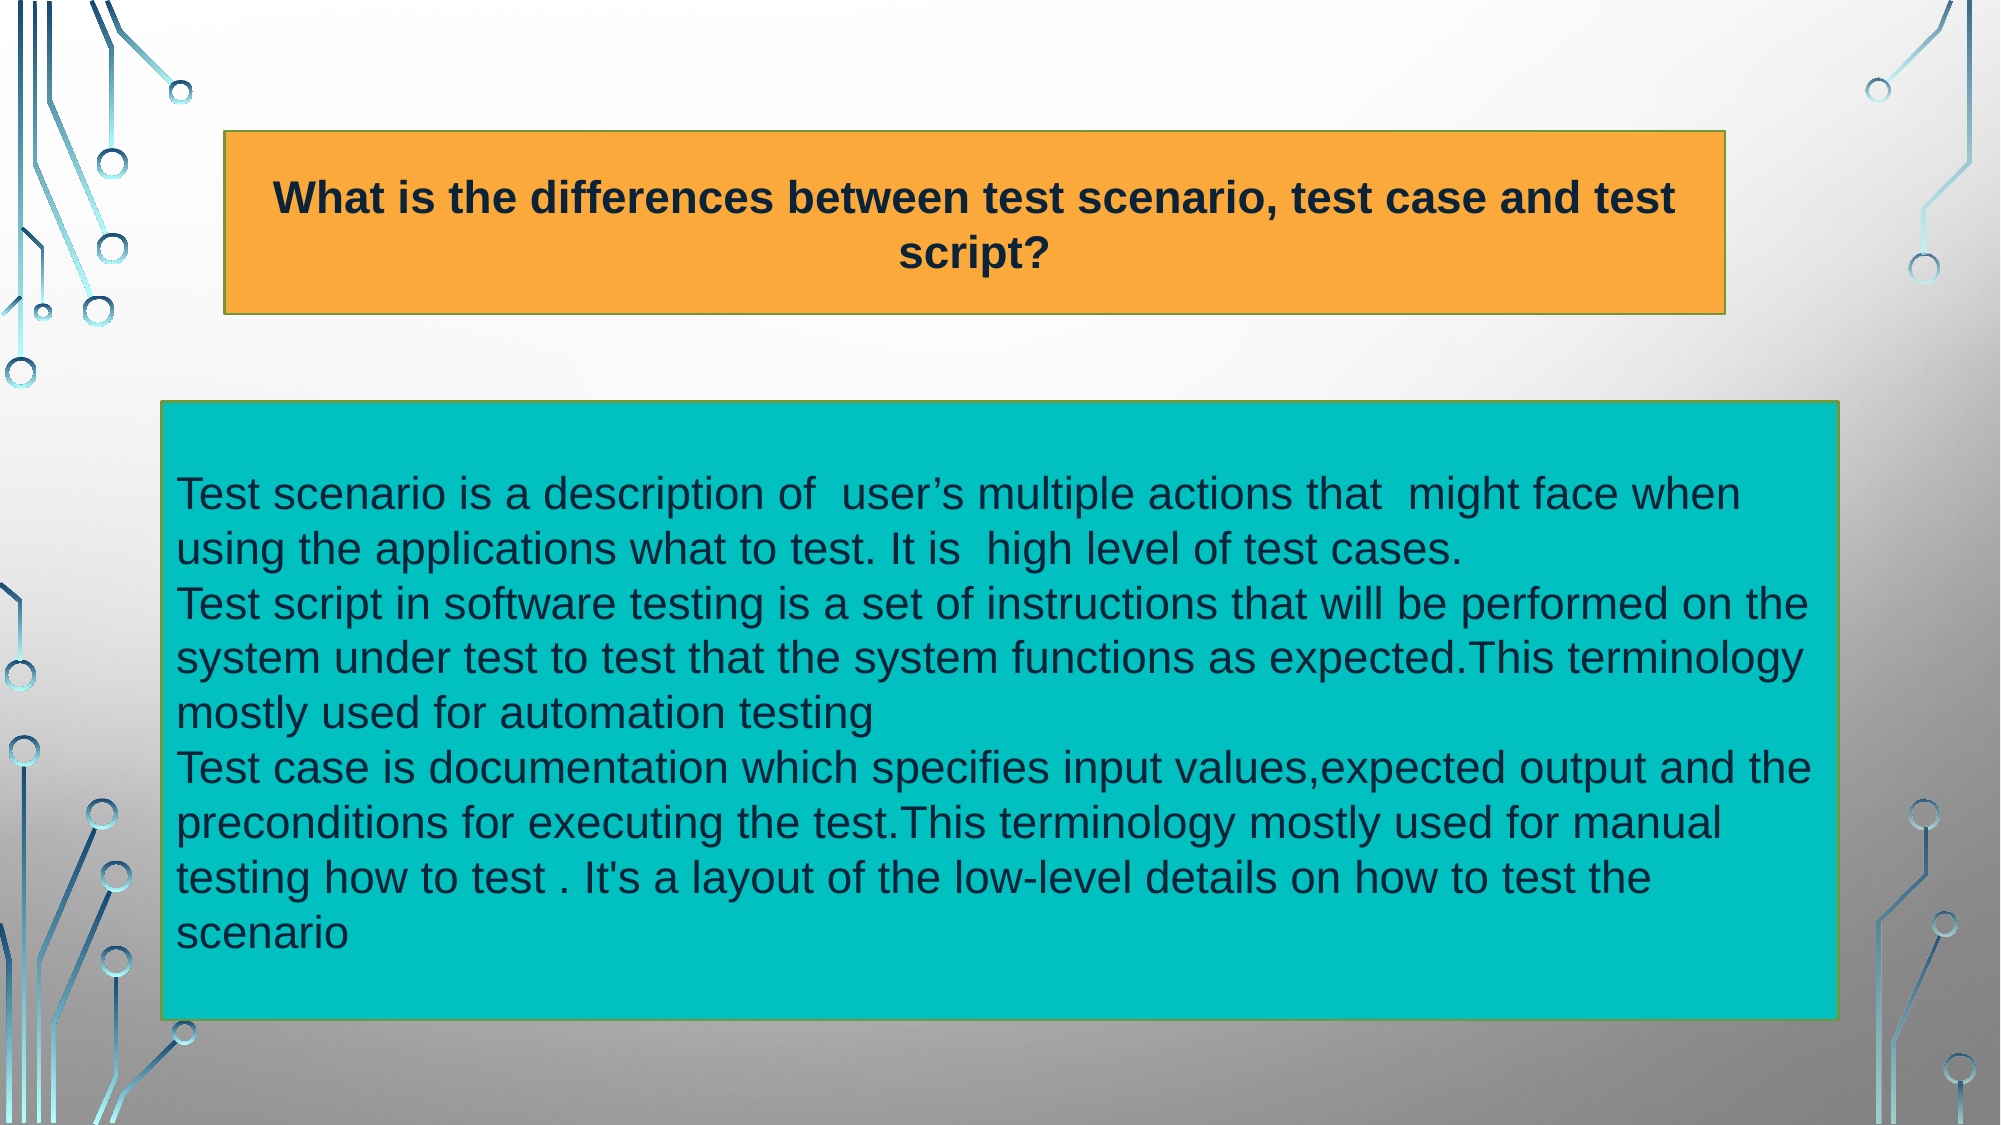

What is the differences between test scenario, test case and test script?
Test scenario is a description of  user’s multiple actions that  might face when using the applications what to test. It is  high level of test cases.
Test script in software testing is a set of instructions that will be performed on the system under test to test that the system functions as expected.This terminology mostly used for automation testing
Test case is documentation which specifies input values,expected output and the preconditions for executing the test.This terminology mostly used for manual testing how to test . It's a layout of the low-level details on how to test the scenario